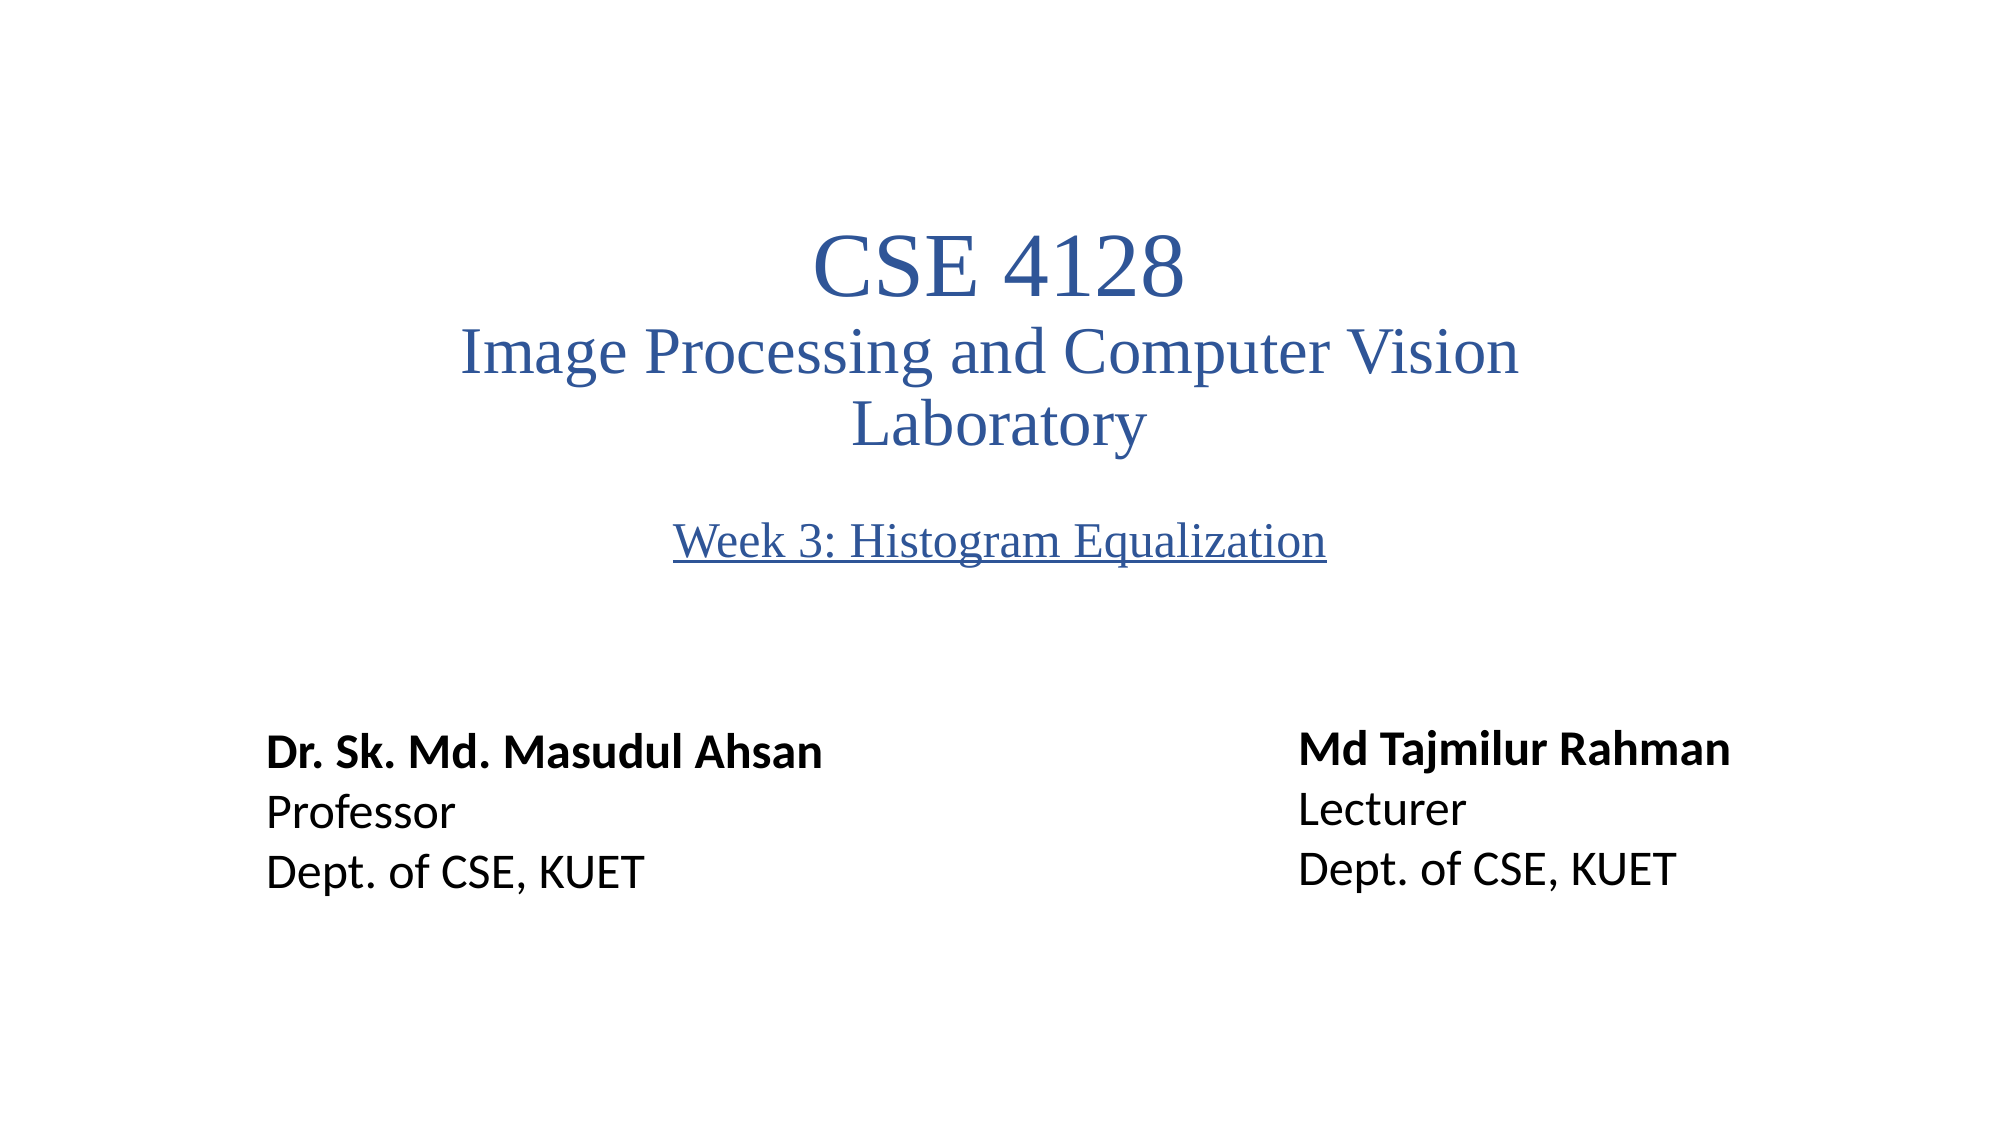

CSE 4128
Image Processing and Computer Vision
Laboratory
Week 3: Histogram Equalization
Md Tajmilur Rahman
Lecturer
Dept. of CSE, KUET
Dr. Sk. Md. Masudul Ahsan
Professor
Dept. of CSE, KUET
1